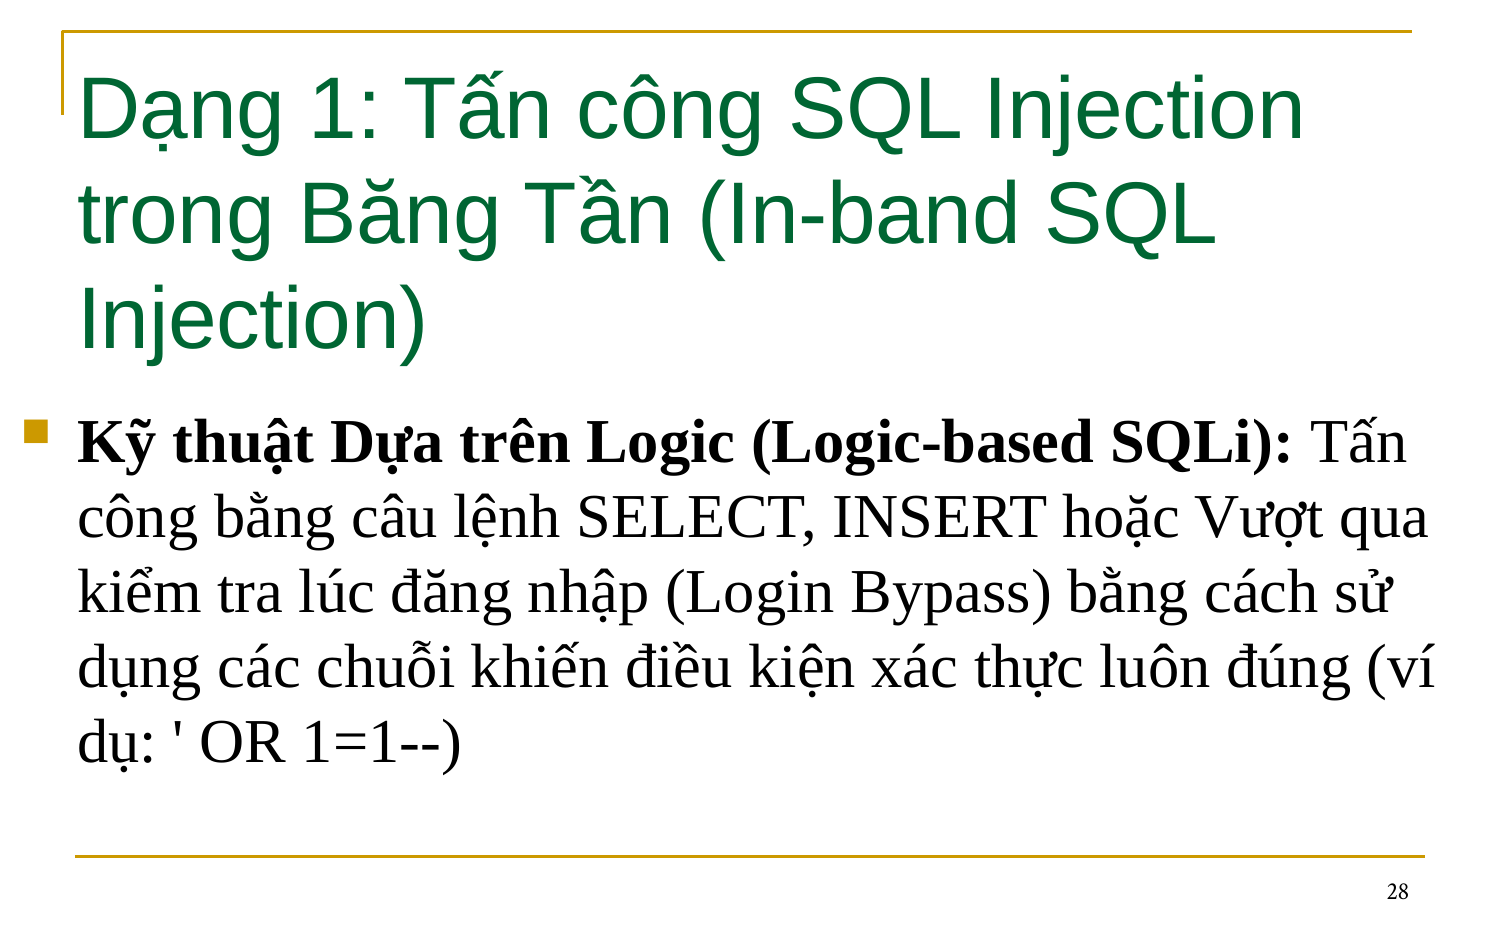

# Dạng 1: Tấn công SQL Injection trong Băng Tần (In-band SQL Injection)
Kỹ thuật Dựa trên Logic (Logic-based SQLi): Tấn công bằng câu lệnh SELECT, INSERT hoặc Vượt qua kiểm tra lúc đăng nhập (Login Bypass) bằng cách sử dụng các chuỗi khiến điều kiện xác thực luôn đúng (ví dụ: ' OR 1=1--)

28